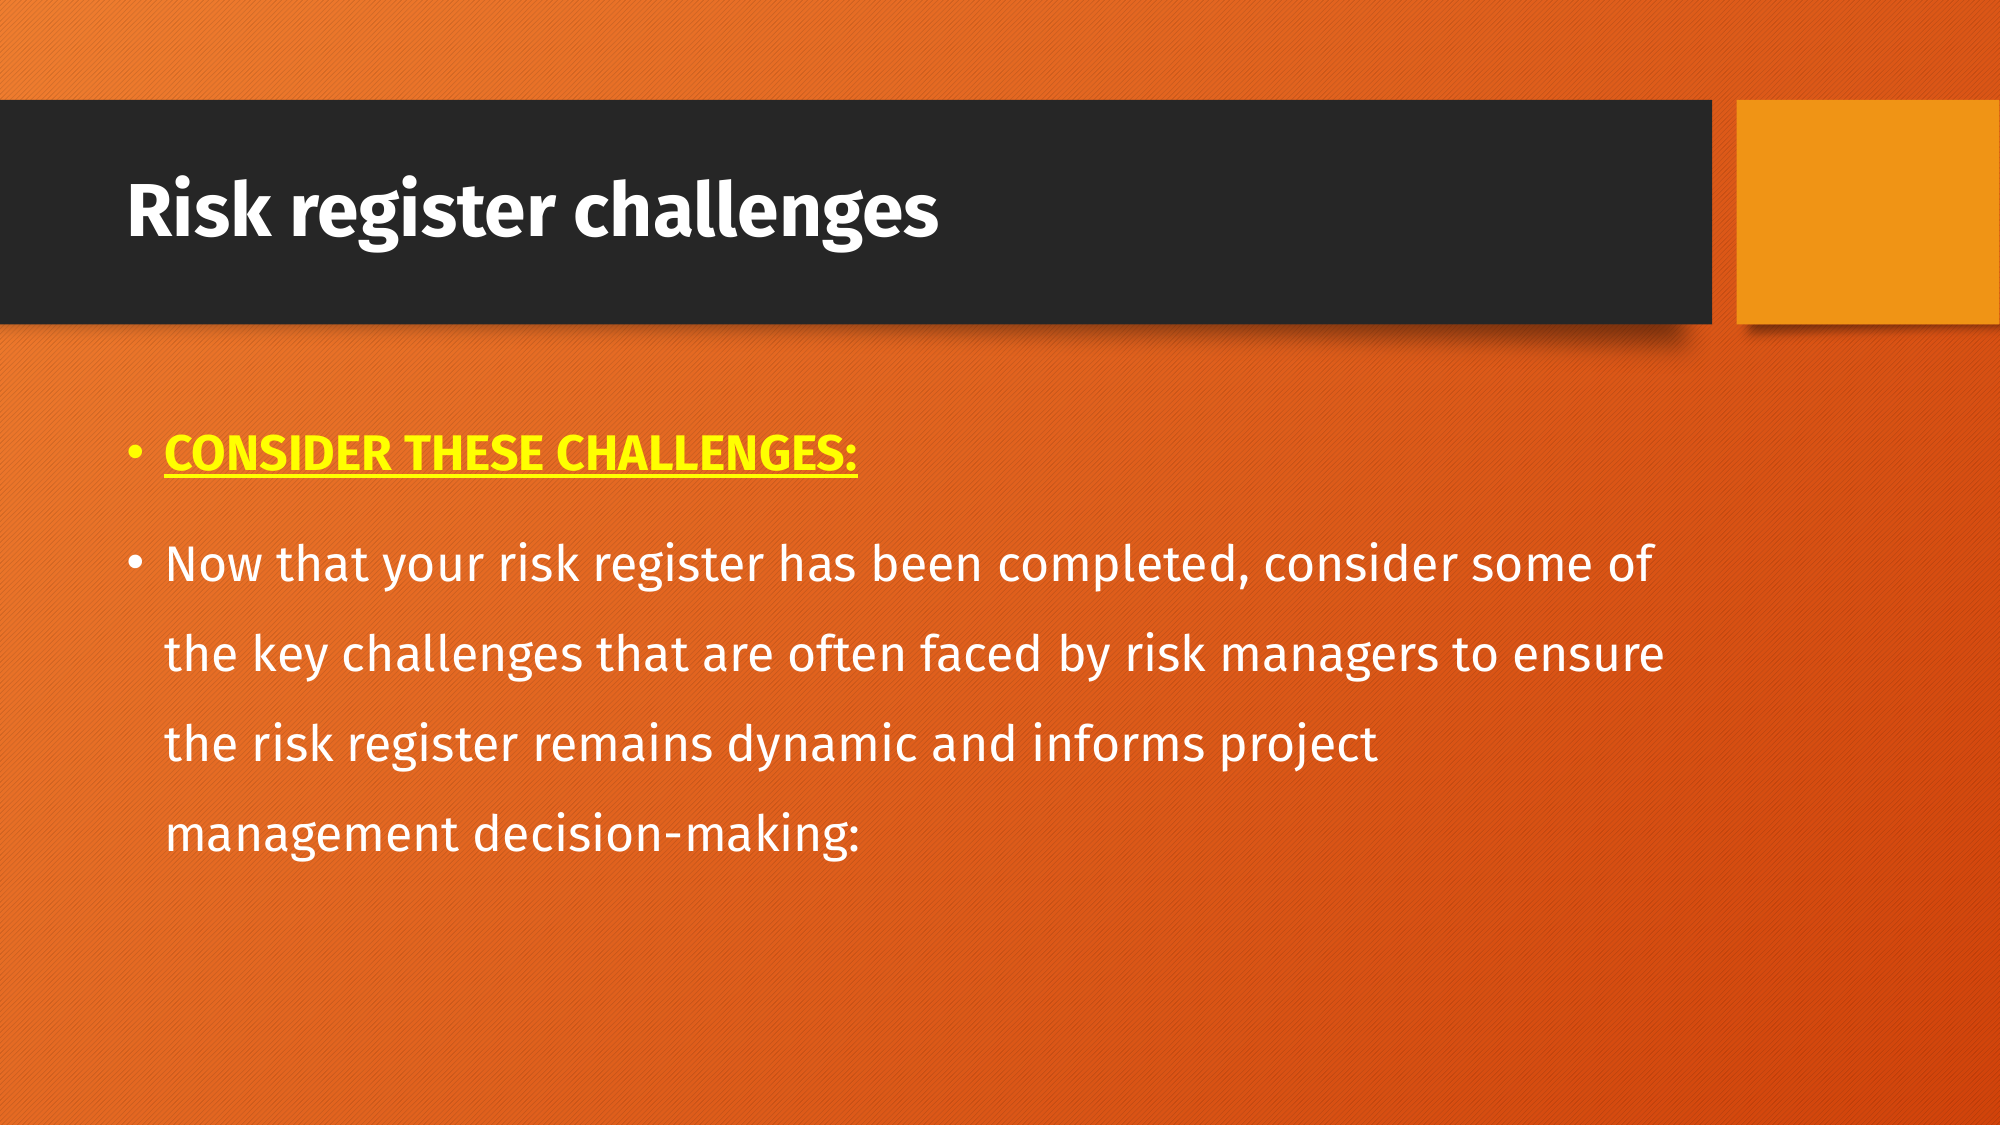

# Risk register challenges
CONSIDER THESE CHALLENGES:
Now that your risk register has been completed, consider some of the key challenges that are often faced by risk managers to ensure the risk register remains dynamic and informs project management decision-making: